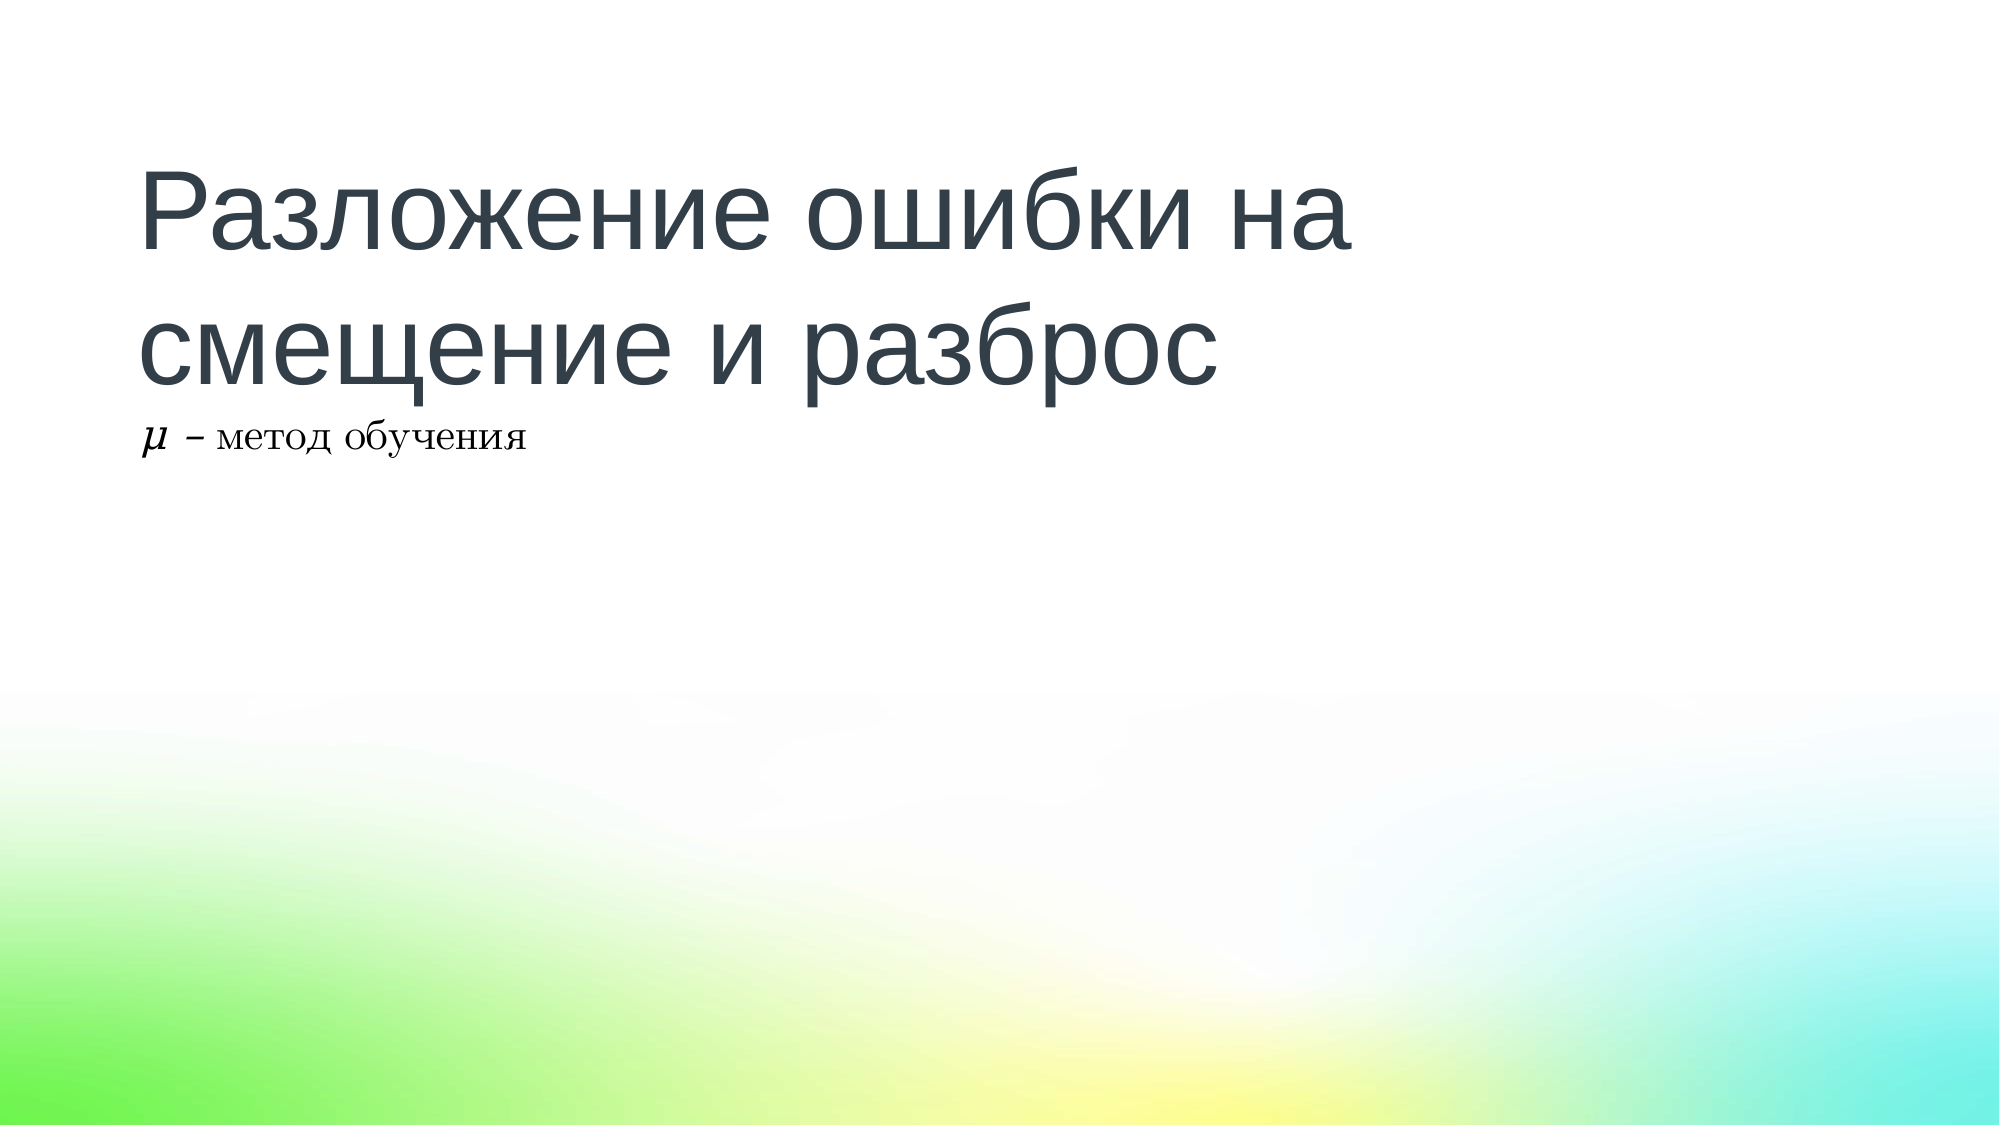

Разложение ошибки на смещение и разброс
μ – метод обучения